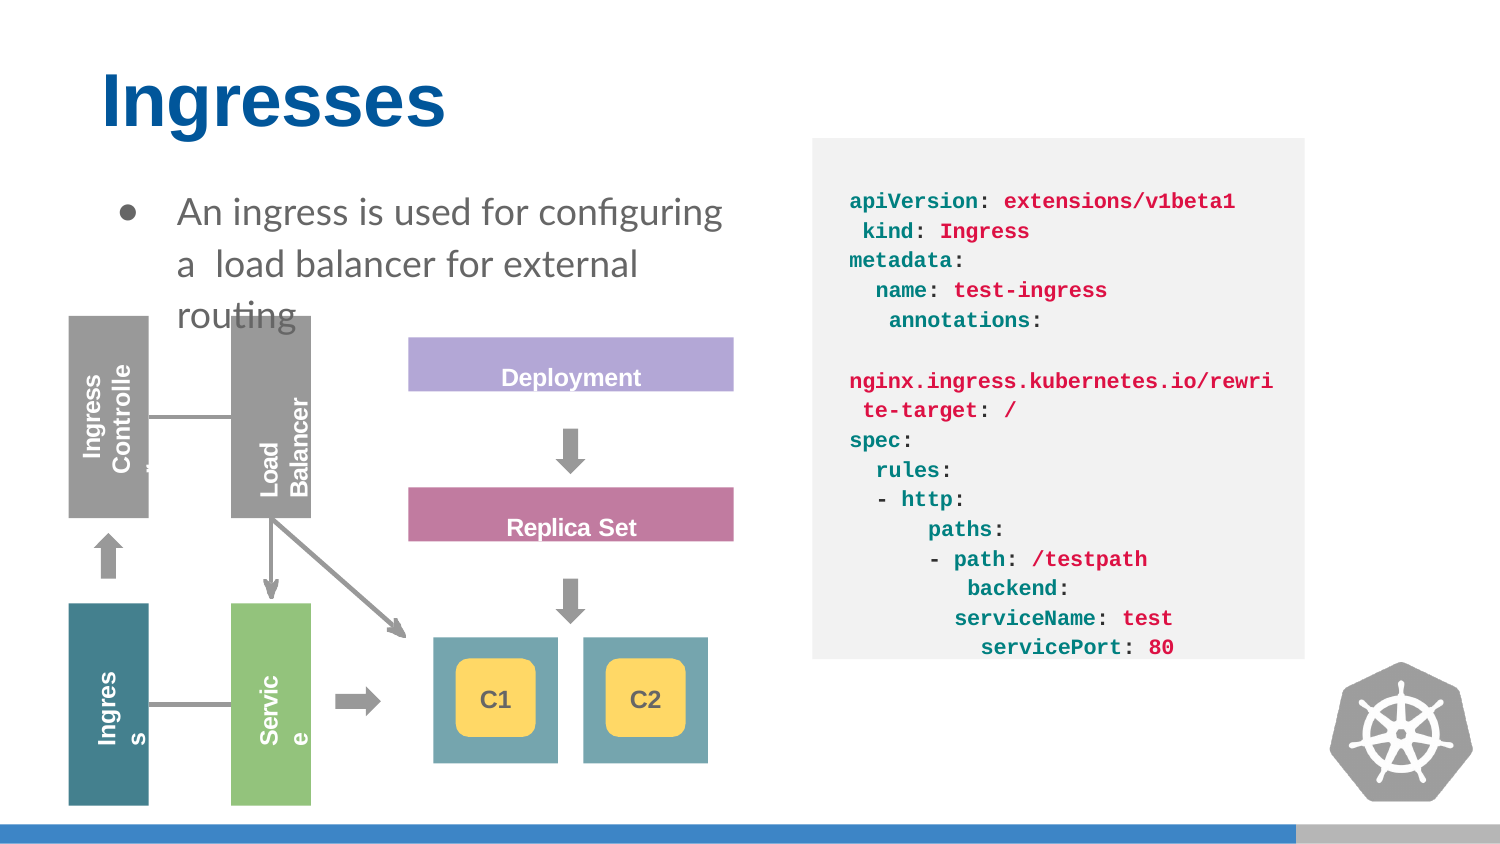

# Ingresses

apiVersion: extensions/v1beta1  kind: Ingress
metadata:
name: test-ingress  annotations:

nginx.ingress.kubernetes.io/rewri  te-target: /
spec:
rules:
- http:
paths:
- path: /testpath  backend:
serviceName: test  servicePort: 80
An ingress is used for configuring a  load balancer for external routing

Load Balancer
Deployment
Ingress  Controller

Replica Set

C1

C2

Ingress
Service